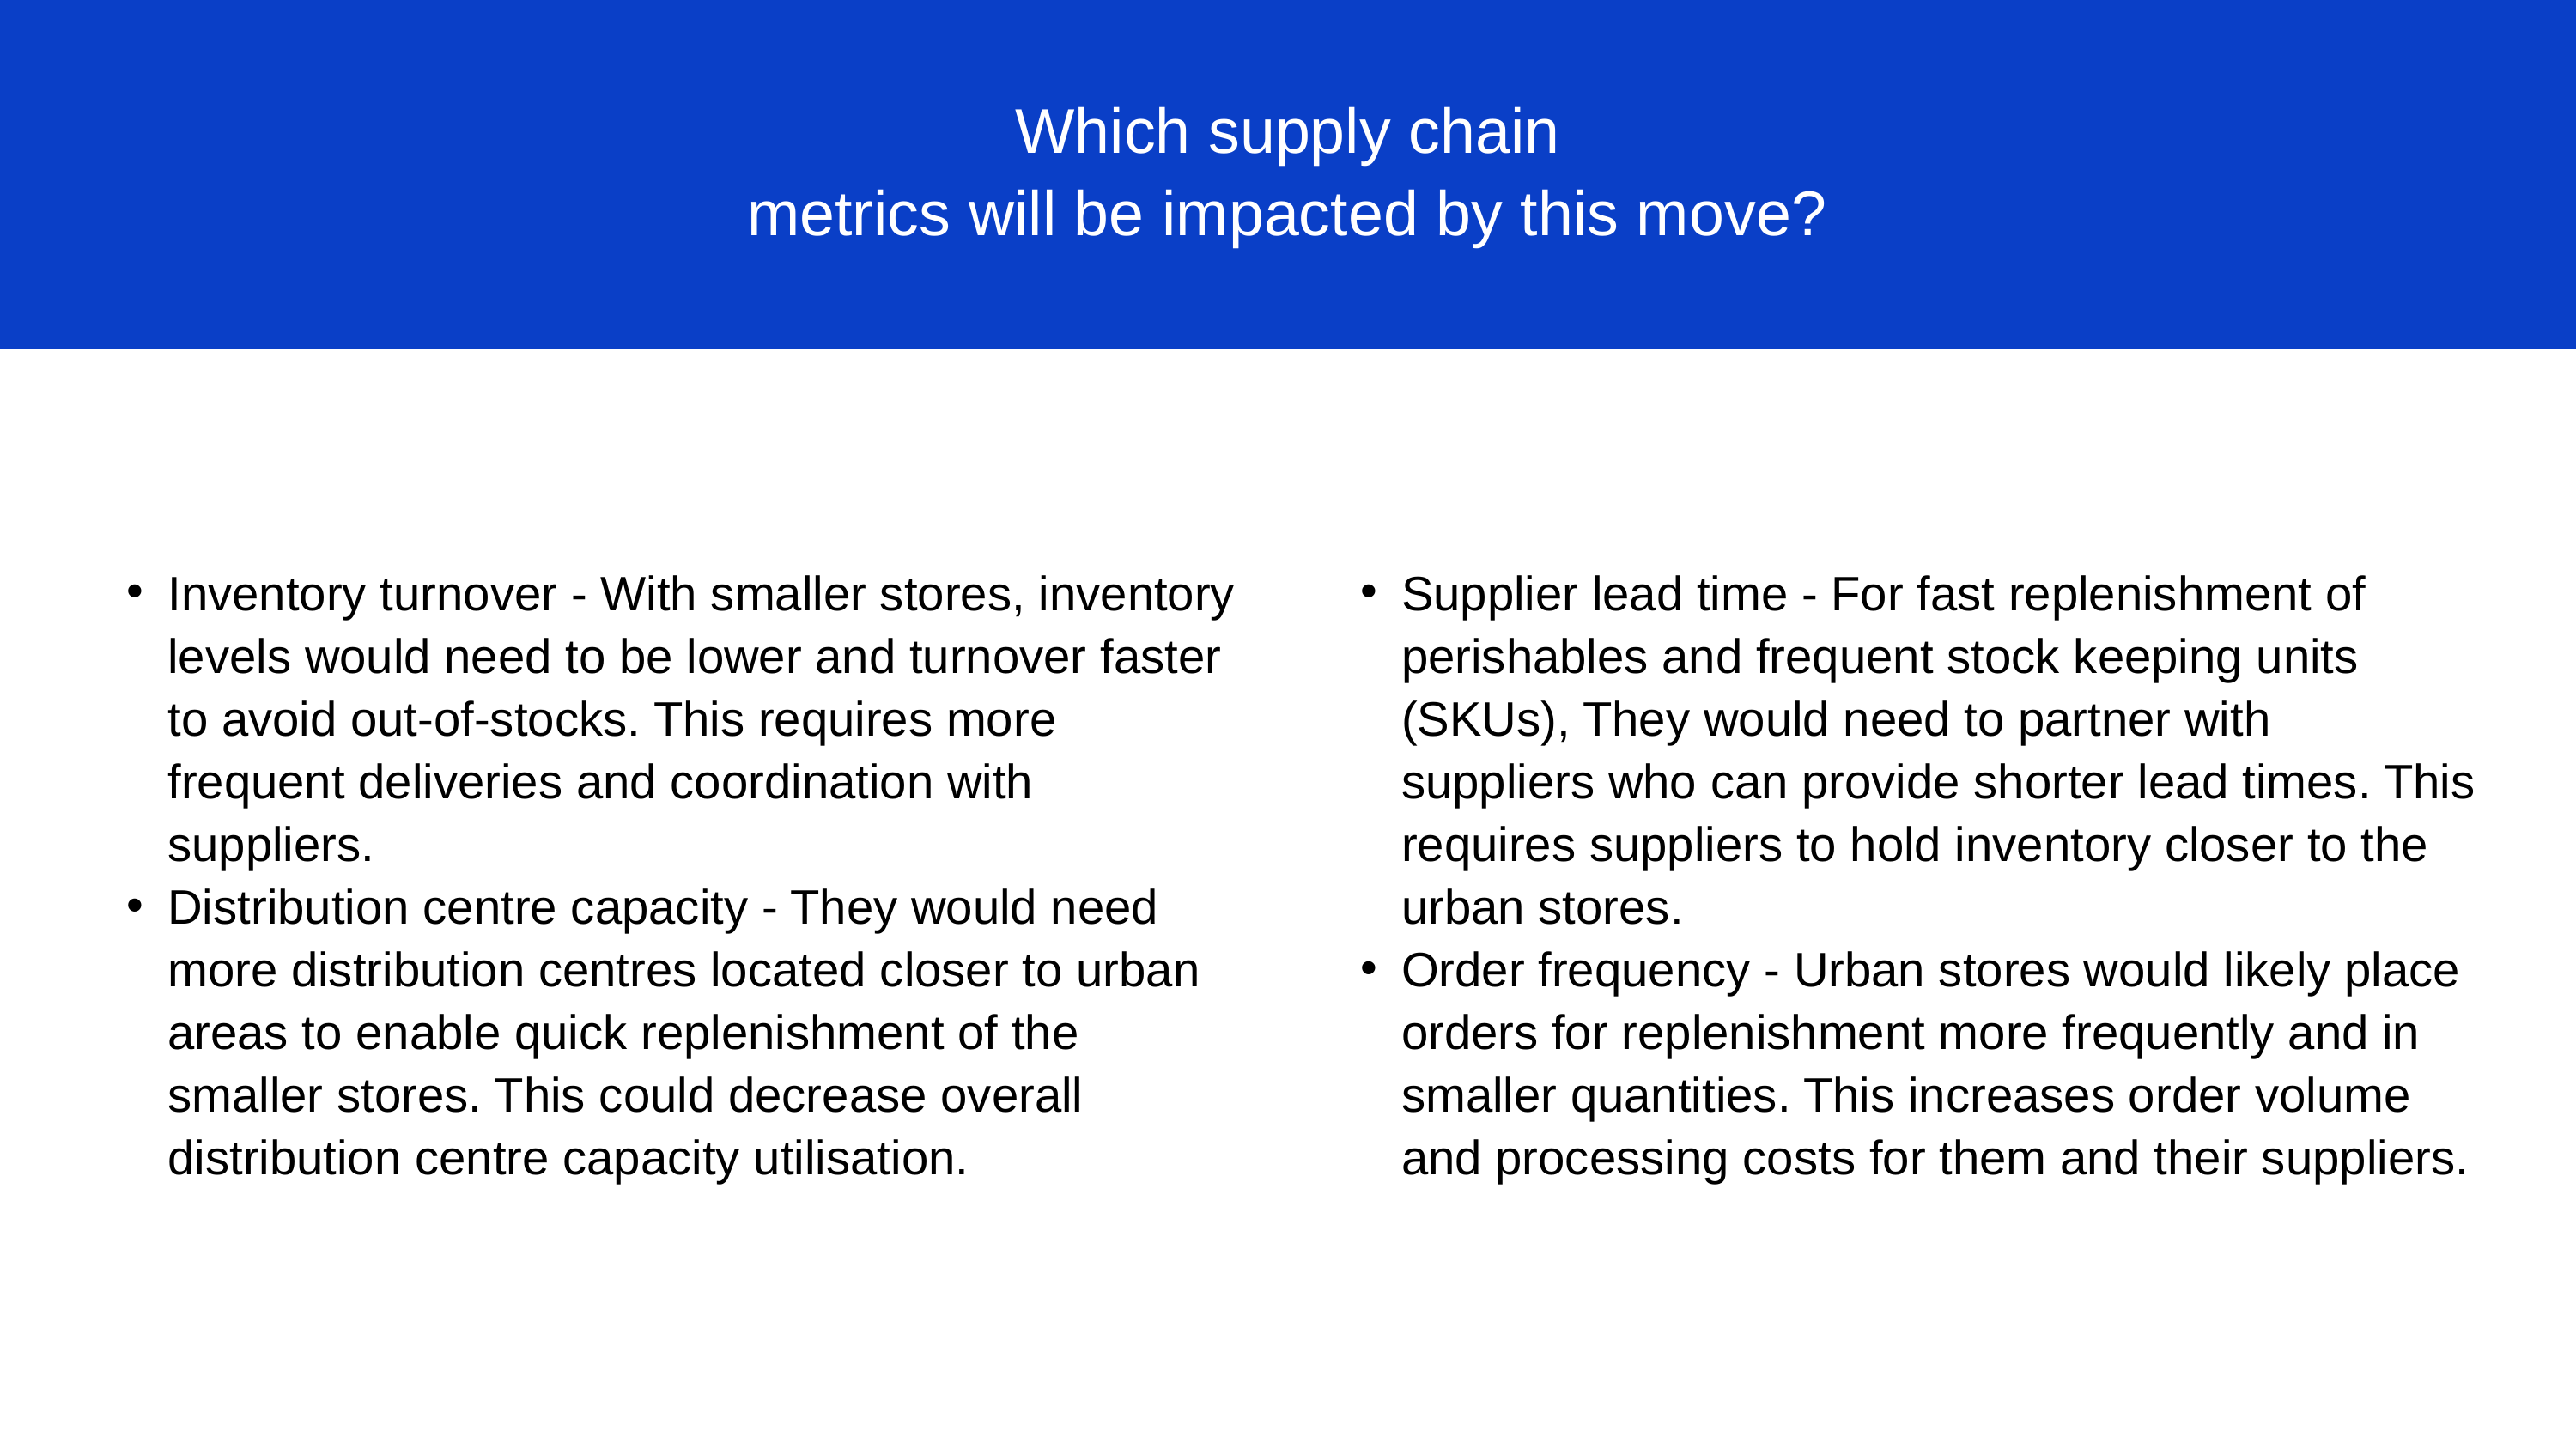

Which supply chain
metrics will be impacted by this move?
Inventory turnover - With smaller stores, inventory levels would need to be lower and turnover faster to avoid out-of-stocks. This requires more frequent deliveries and coordination with suppliers.
Distribution centre capacity - They would need more distribution centres located closer to urban areas to enable quick replenishment of the smaller stores. This could decrease overall distribution centre capacity utilisation.
Supplier lead time - For fast replenishment of perishables and frequent stock keeping units (SKUs), They would need to partner with suppliers who can provide shorter lead times. This requires suppliers to hold inventory closer to the urban stores.
Order frequency - Urban stores would likely place orders for replenishment more frequently and in smaller quantities. This increases order volume and processing costs for them and their suppliers.